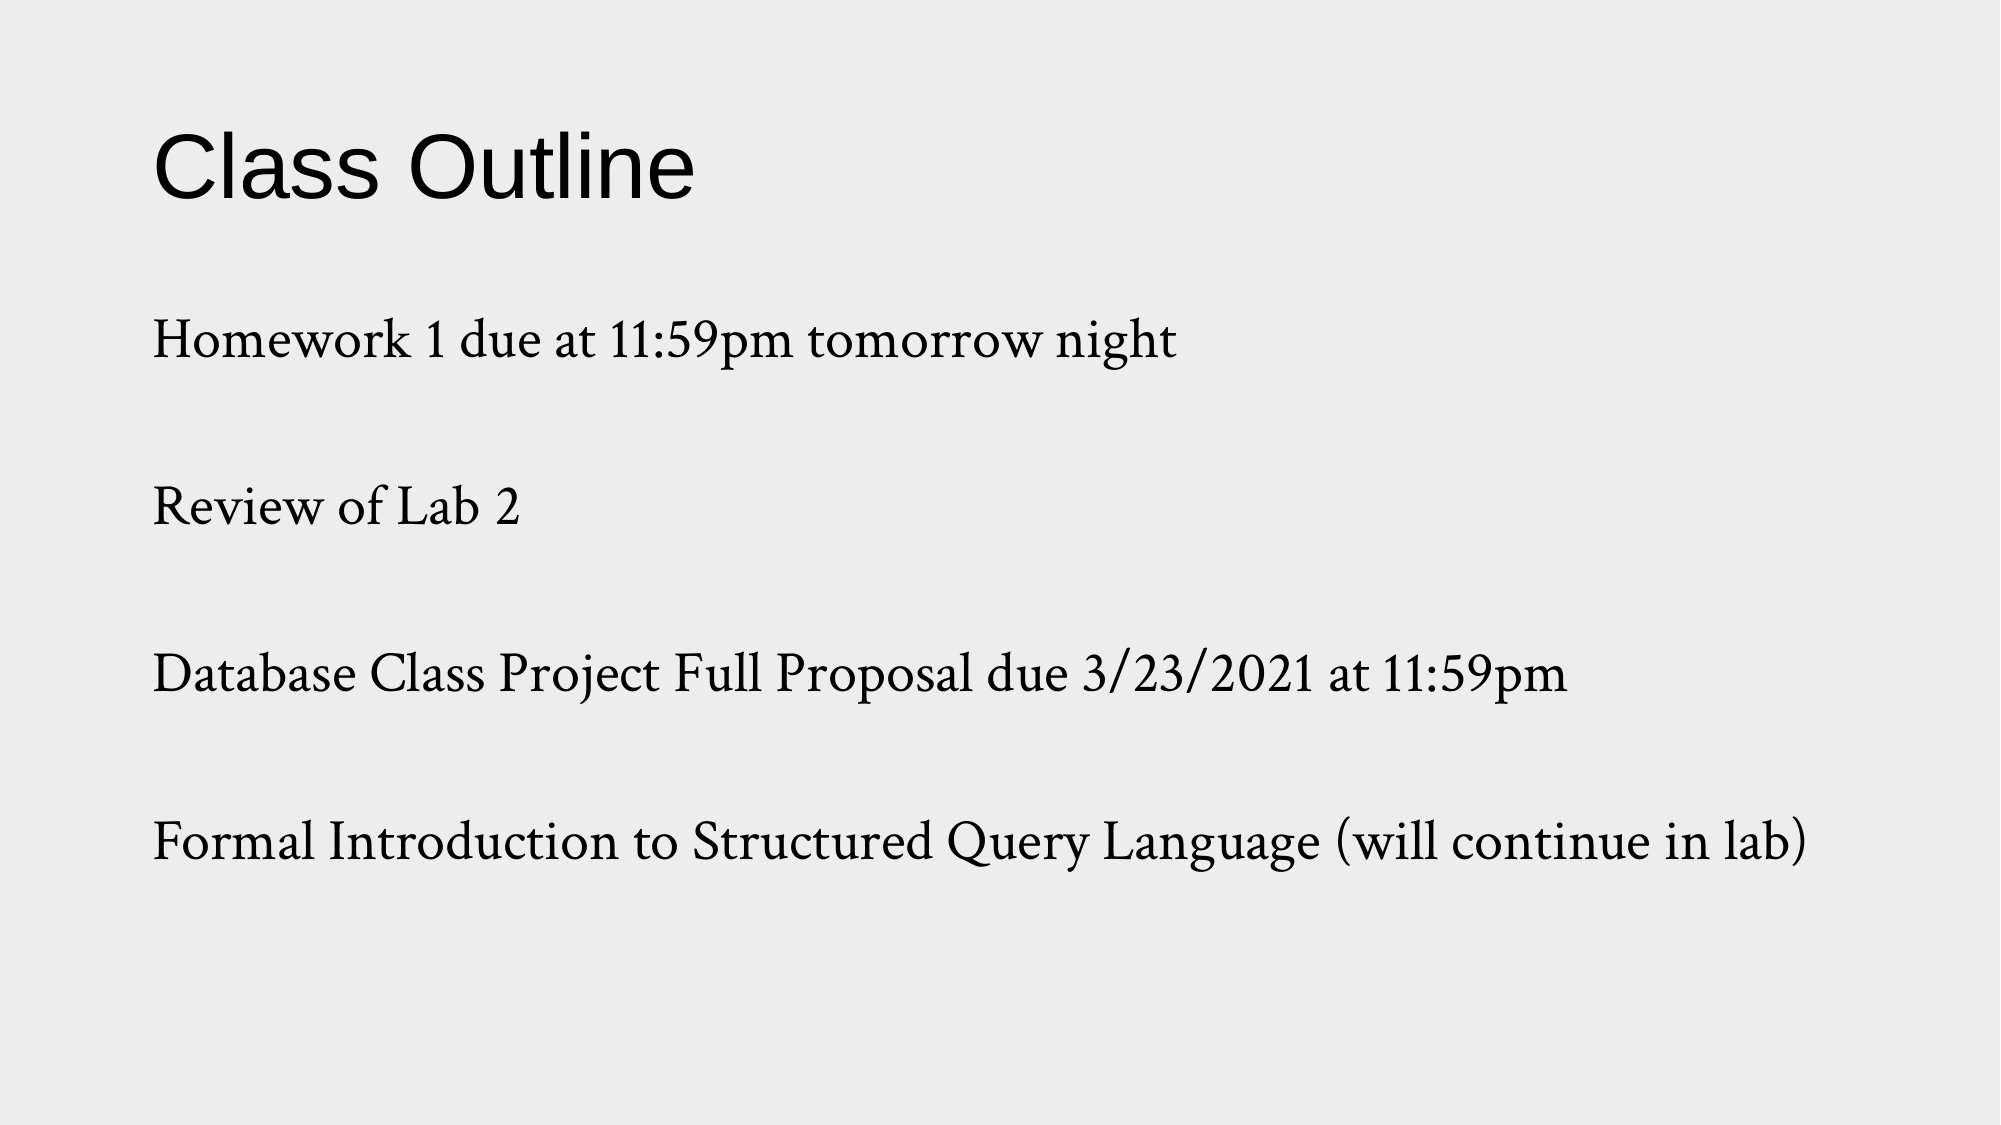

# Class Outline
Homework 1 due at 11:59pm tomorrow night

Review of Lab 2

Database Class Project Full Proposal due 3/23/2021 at 11:59pm

Formal Introduction to Structured Query Language (will continue in lab)